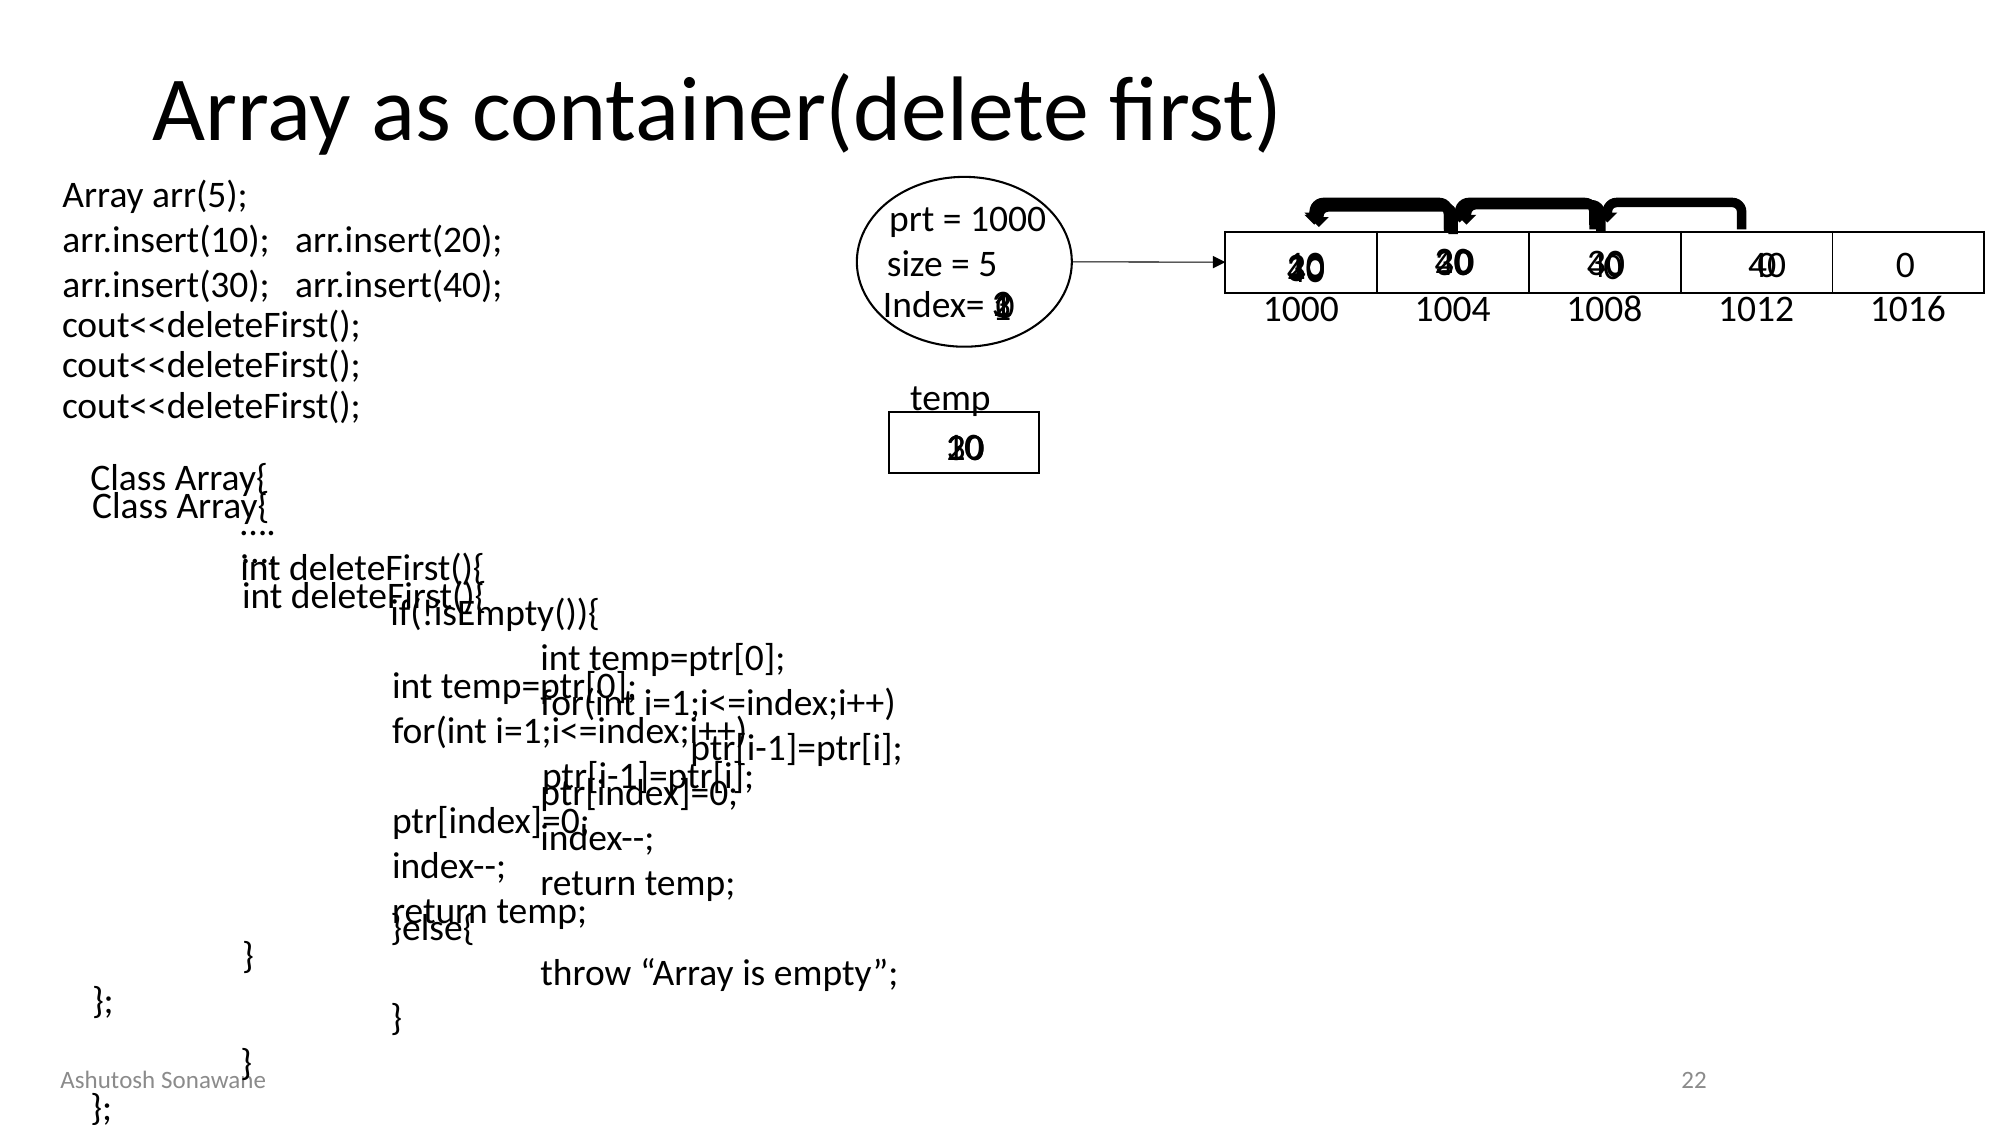

# Array as container(delete first)
Array arr(5);
arr.insert(10);   arr.insert(20);
arr.insert(30);   arr.insert(40);

prt = 1000

20
0
40
30
30
size = 5
|  |  |  |  |  |
| --- | --- | --- | --- | --- |
40
0
40
10
0
0
20
30
40
2
Index=
3
0
1
| 1000 | 1004 | 1008 | 1012 | 1016 |
| --- | --- | --- | --- | --- |
cout<<deleteFirst();
cout<<deleteFirst();
temp
cout<<deleteFirst();

10
20
30
Class Array{
	….
	int deleteFirst(){
		if(!isEmpty()){
			int temp=ptr[0];
			for(int i=1;i<=index;i++)
				ptr[i-1]=ptr[i];
			ptr[index]=0;
			index--;
			return temp;
		}else{
			throw “Array is empty”;
		}
	}
};
Class Array{
	….
	int deleteFirst(){

		int temp=ptr[0];
		for(int i=1;i<=index;i++)
			ptr[i-1]=ptr[i];
		ptr[index]=0;
		index--;
		return temp;
	}
};
Ashutosh Sonawane
22